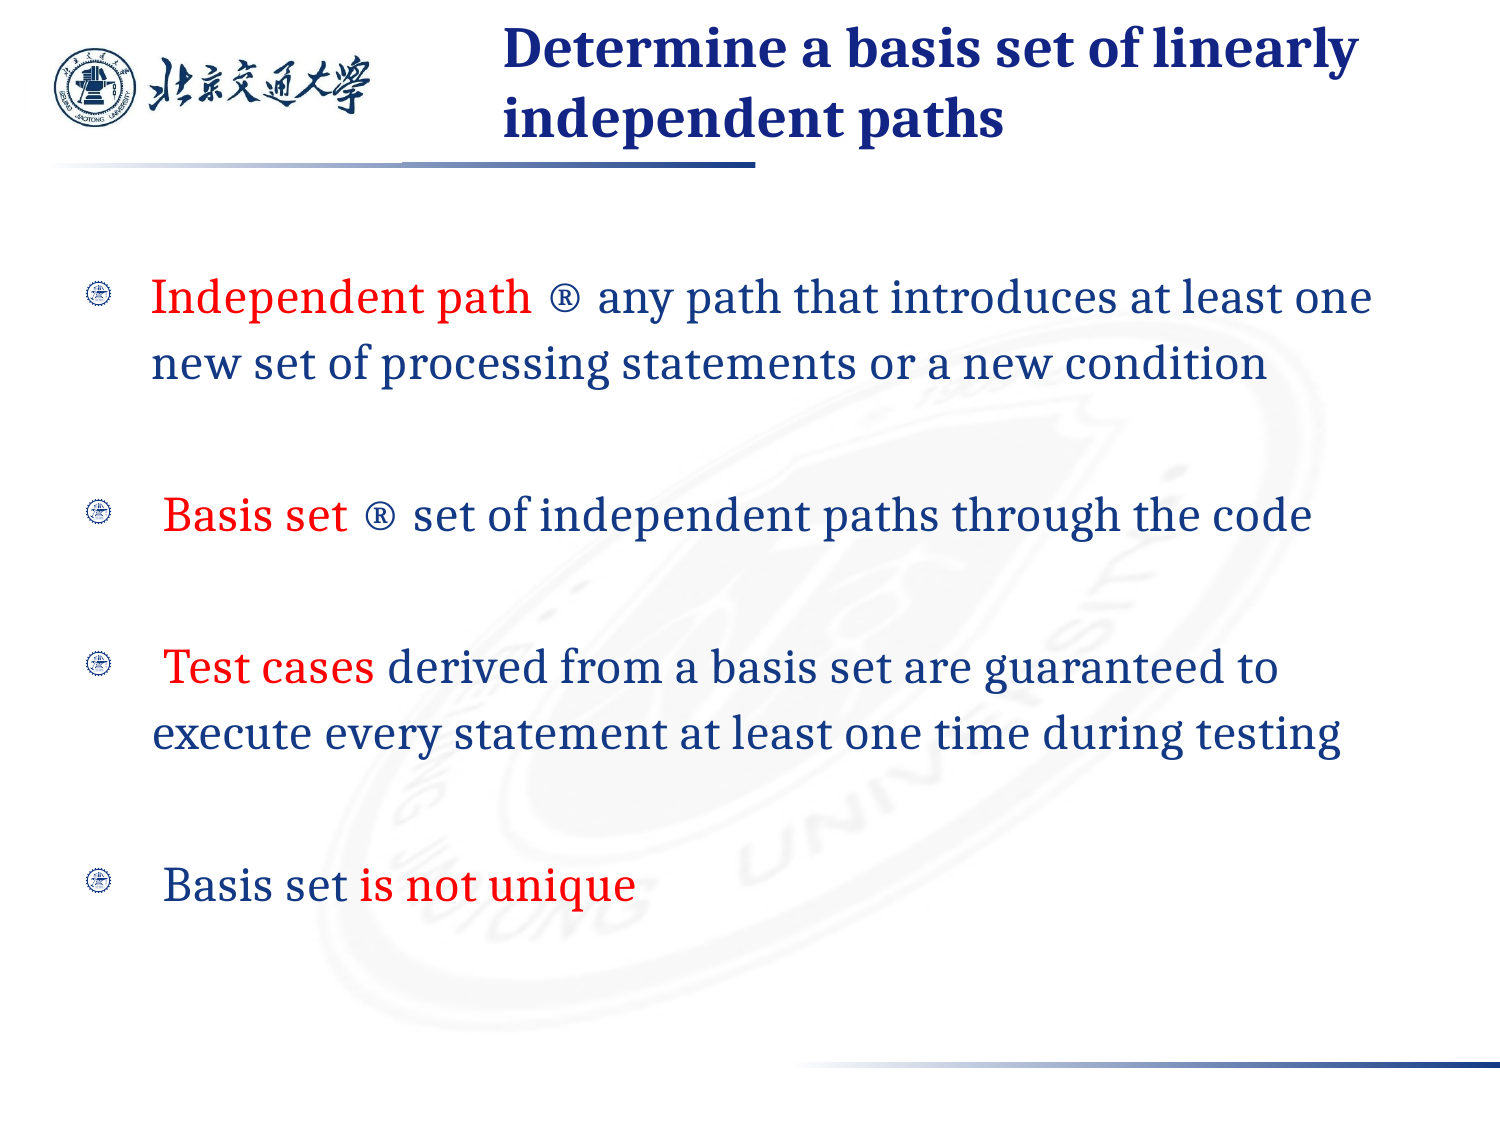

# Determine a basis set of linearly independent paths
Independent path ® any path that introduces at least one new set of processing statements or a new condition

 Basis set ® set of independent paths through the code

 Test cases derived from a basis set are guaranteed to execute every statement at least one time during testing

 Basis set is not unique